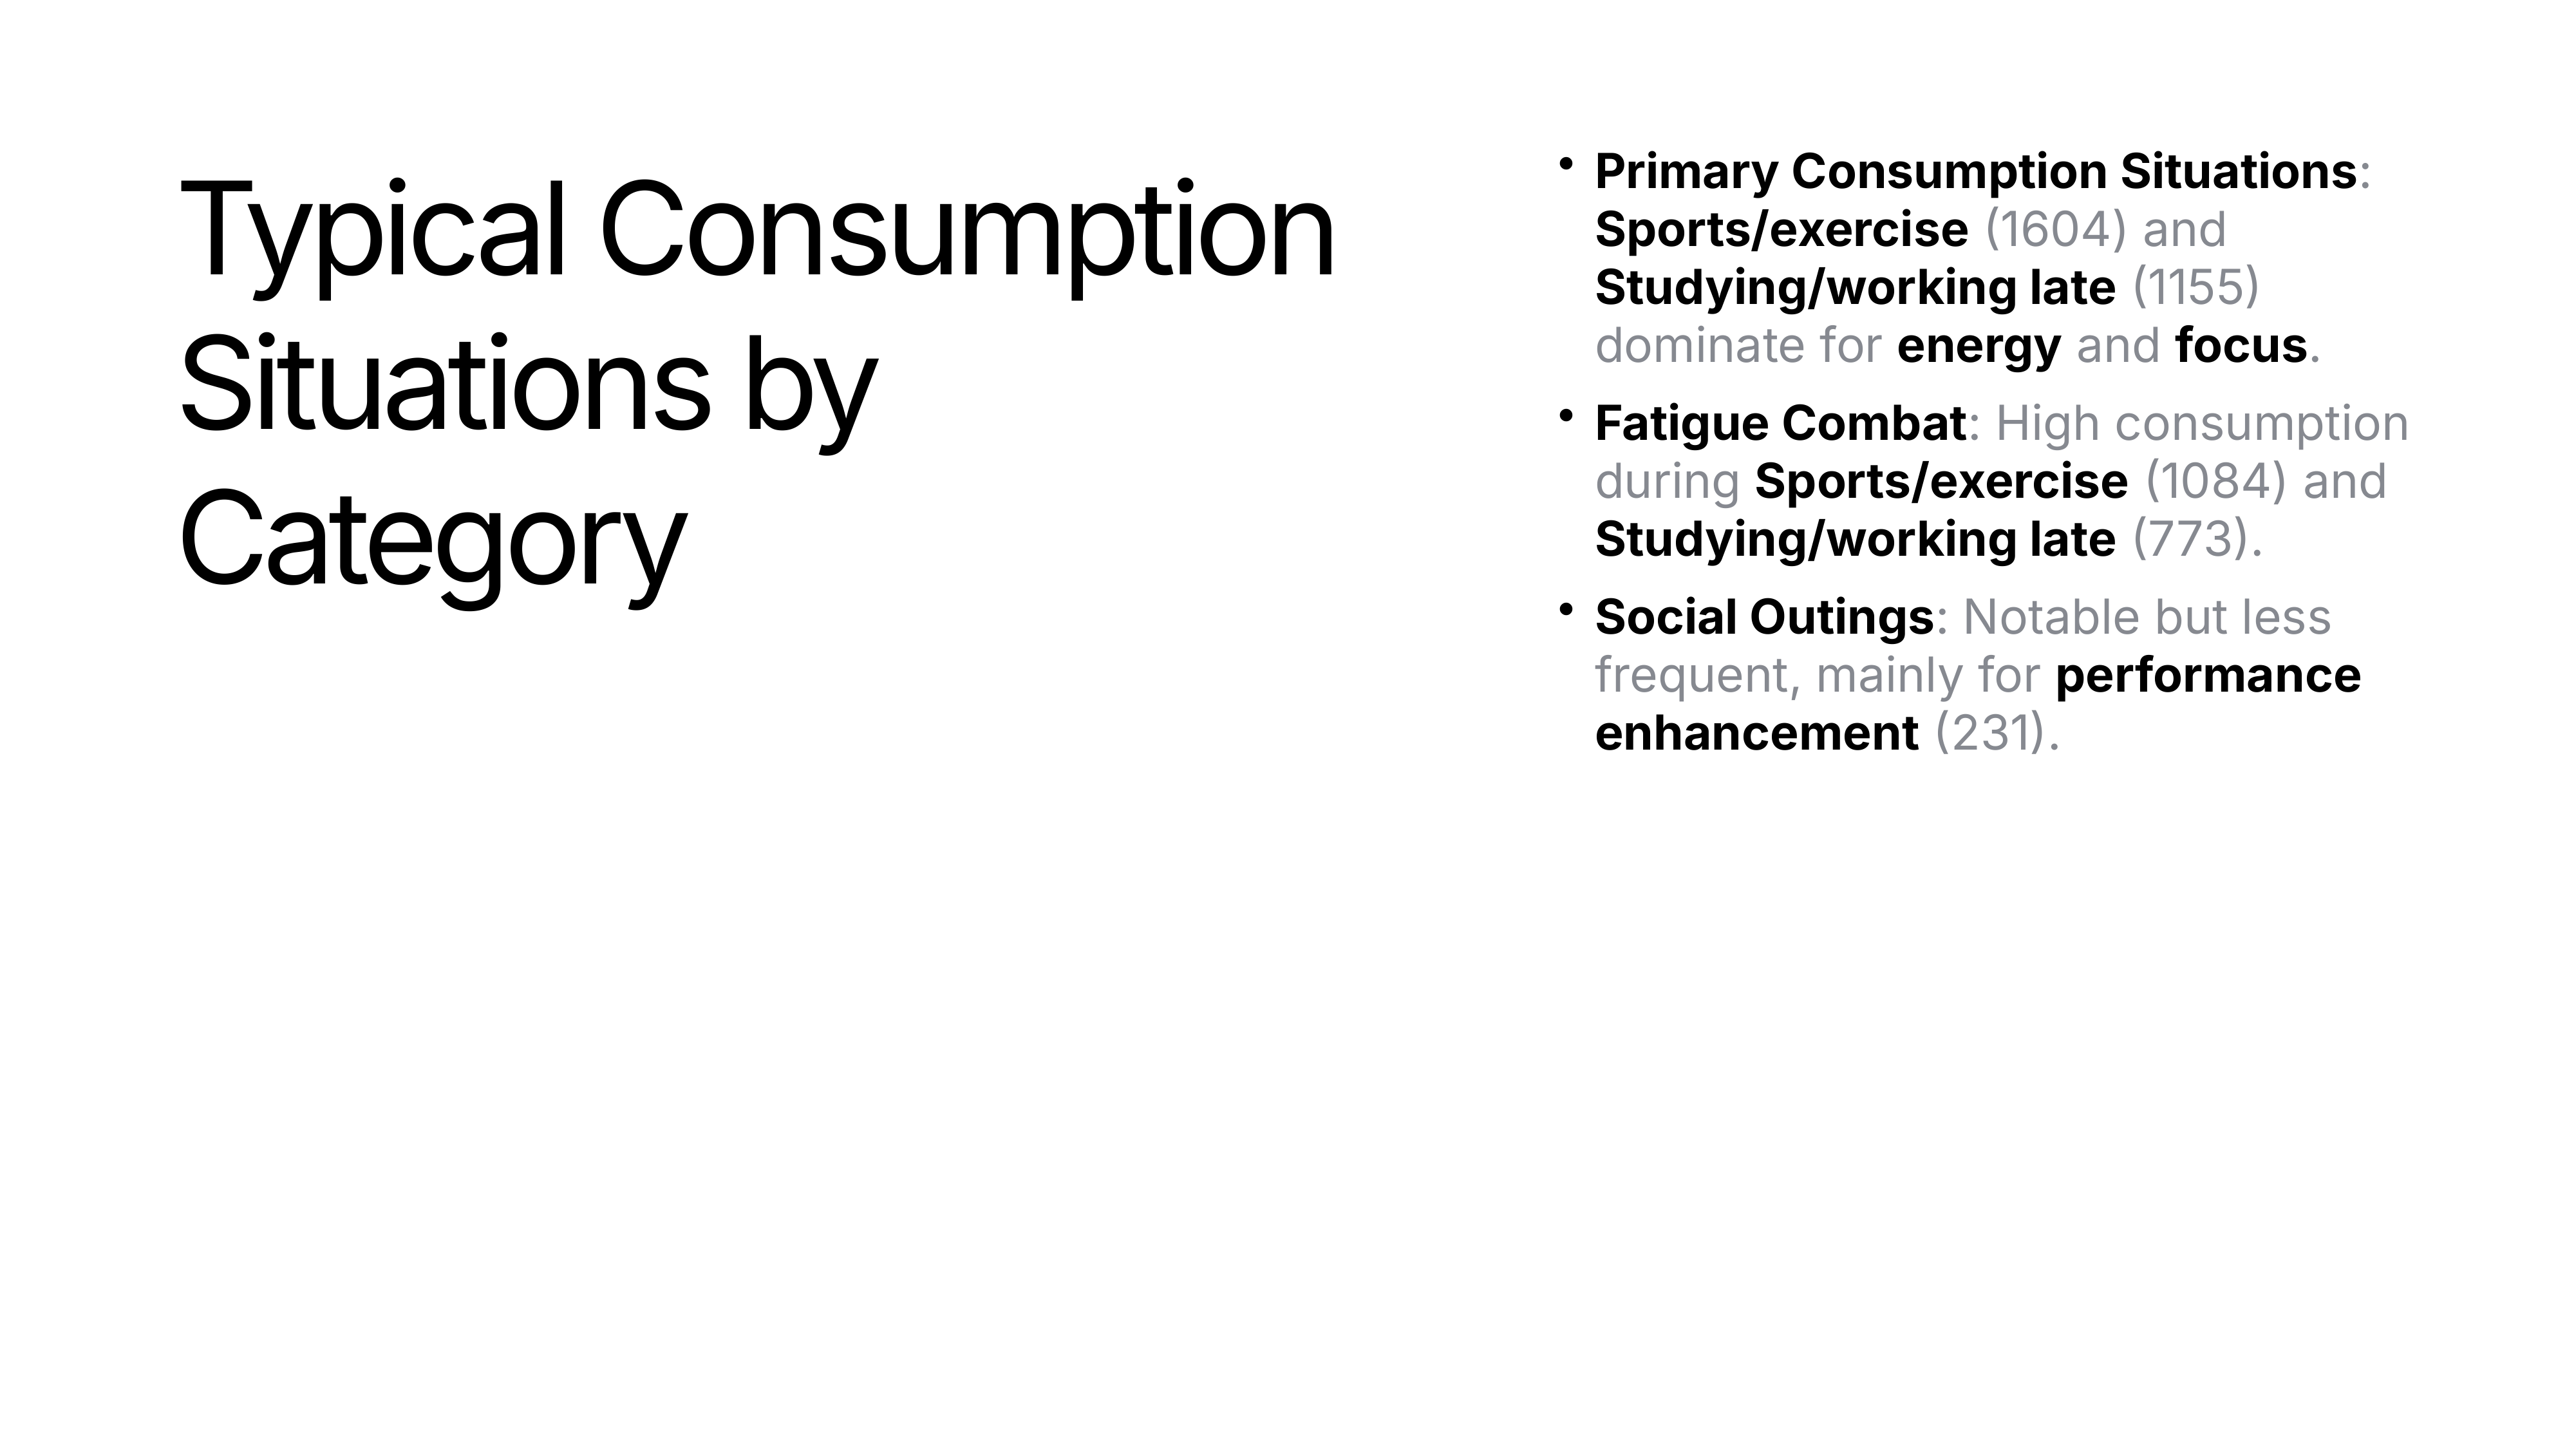

Primary Consumption Situations: Sports/exercise (1604) and Studying/working late (1155) dominate for energy and focus.
Fatigue Combat: High consumption during Sports/exercise (1084) and Studying/working late (773).
Social Outings: Notable but less frequent, mainly for performance enhancement (231).
Typical Consumption Situations by Category